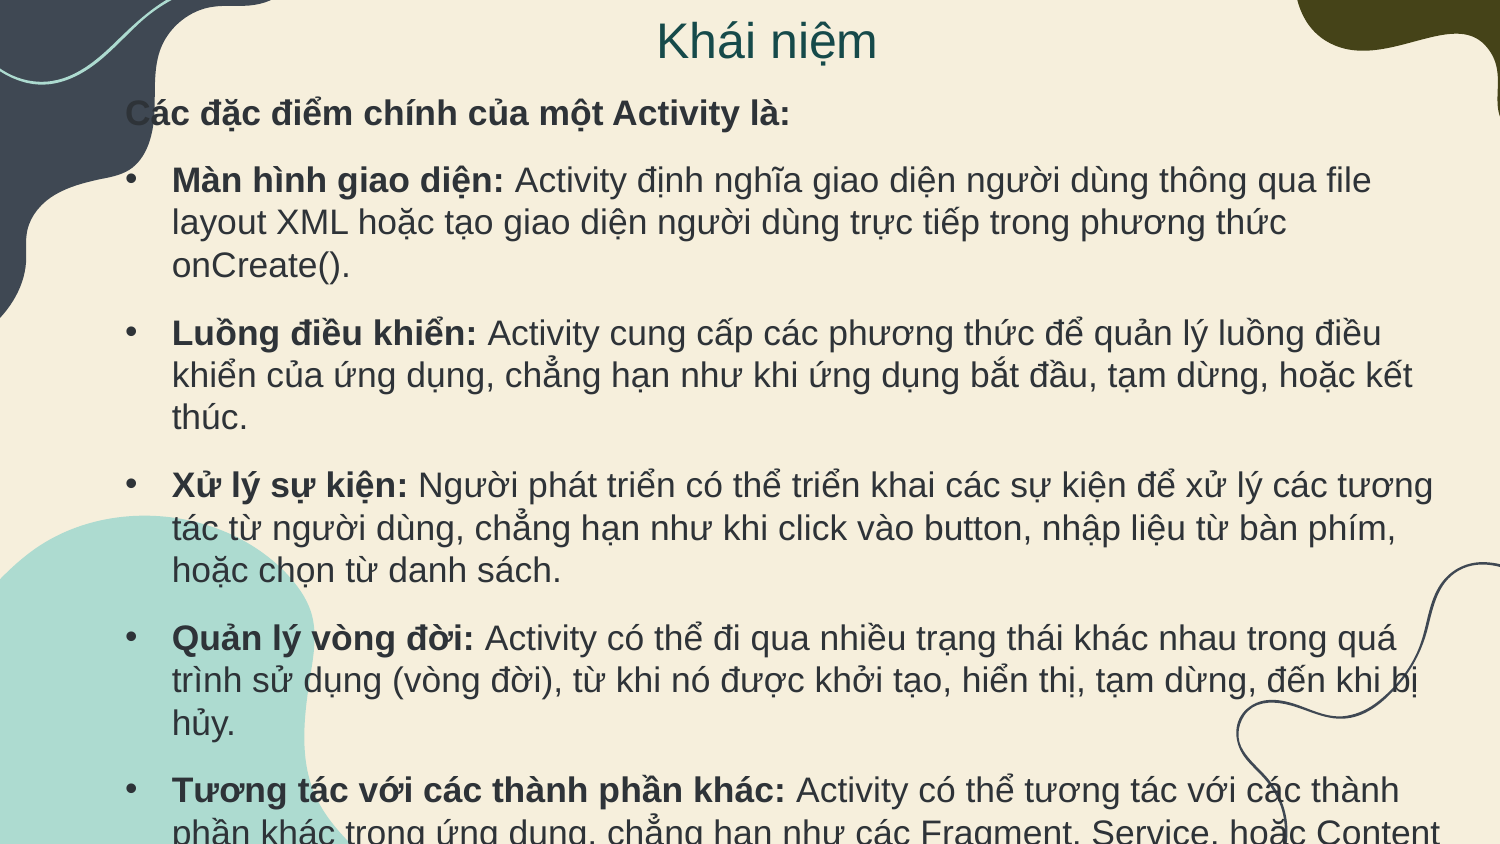

Khái niệm
Các đặc điểm chính của một Activity là:
Màn hình giao diện: Activity định nghĩa giao diện người dùng thông qua file layout XML hoặc tạo giao diện người dùng trực tiếp trong phương thức onCreate().
Luồng điều khiển: Activity cung cấp các phương thức để quản lý luồng điều khiển của ứng dụng, chẳng hạn như khi ứng dụng bắt đầu, tạm dừng, hoặc kết thúc.
Xử lý sự kiện: Người phát triển có thể triển khai các sự kiện để xử lý các tương tác từ người dùng, chẳng hạn như khi click vào button, nhập liệu từ bàn phím, hoặc chọn từ danh sách.
Quản lý vòng đời: Activity có thể đi qua nhiều trạng thái khác nhau trong quá trình sử dụng (vòng đời), từ khi nó được khởi tạo, hiển thị, tạm dừng, đến khi bị hủy.
Tương tác với các thành phần khác: Activity có thể tương tác với các thành phần khác trong ứng dụng, chẳng hạn như các Fragment, Service, hoặc Content Provider.